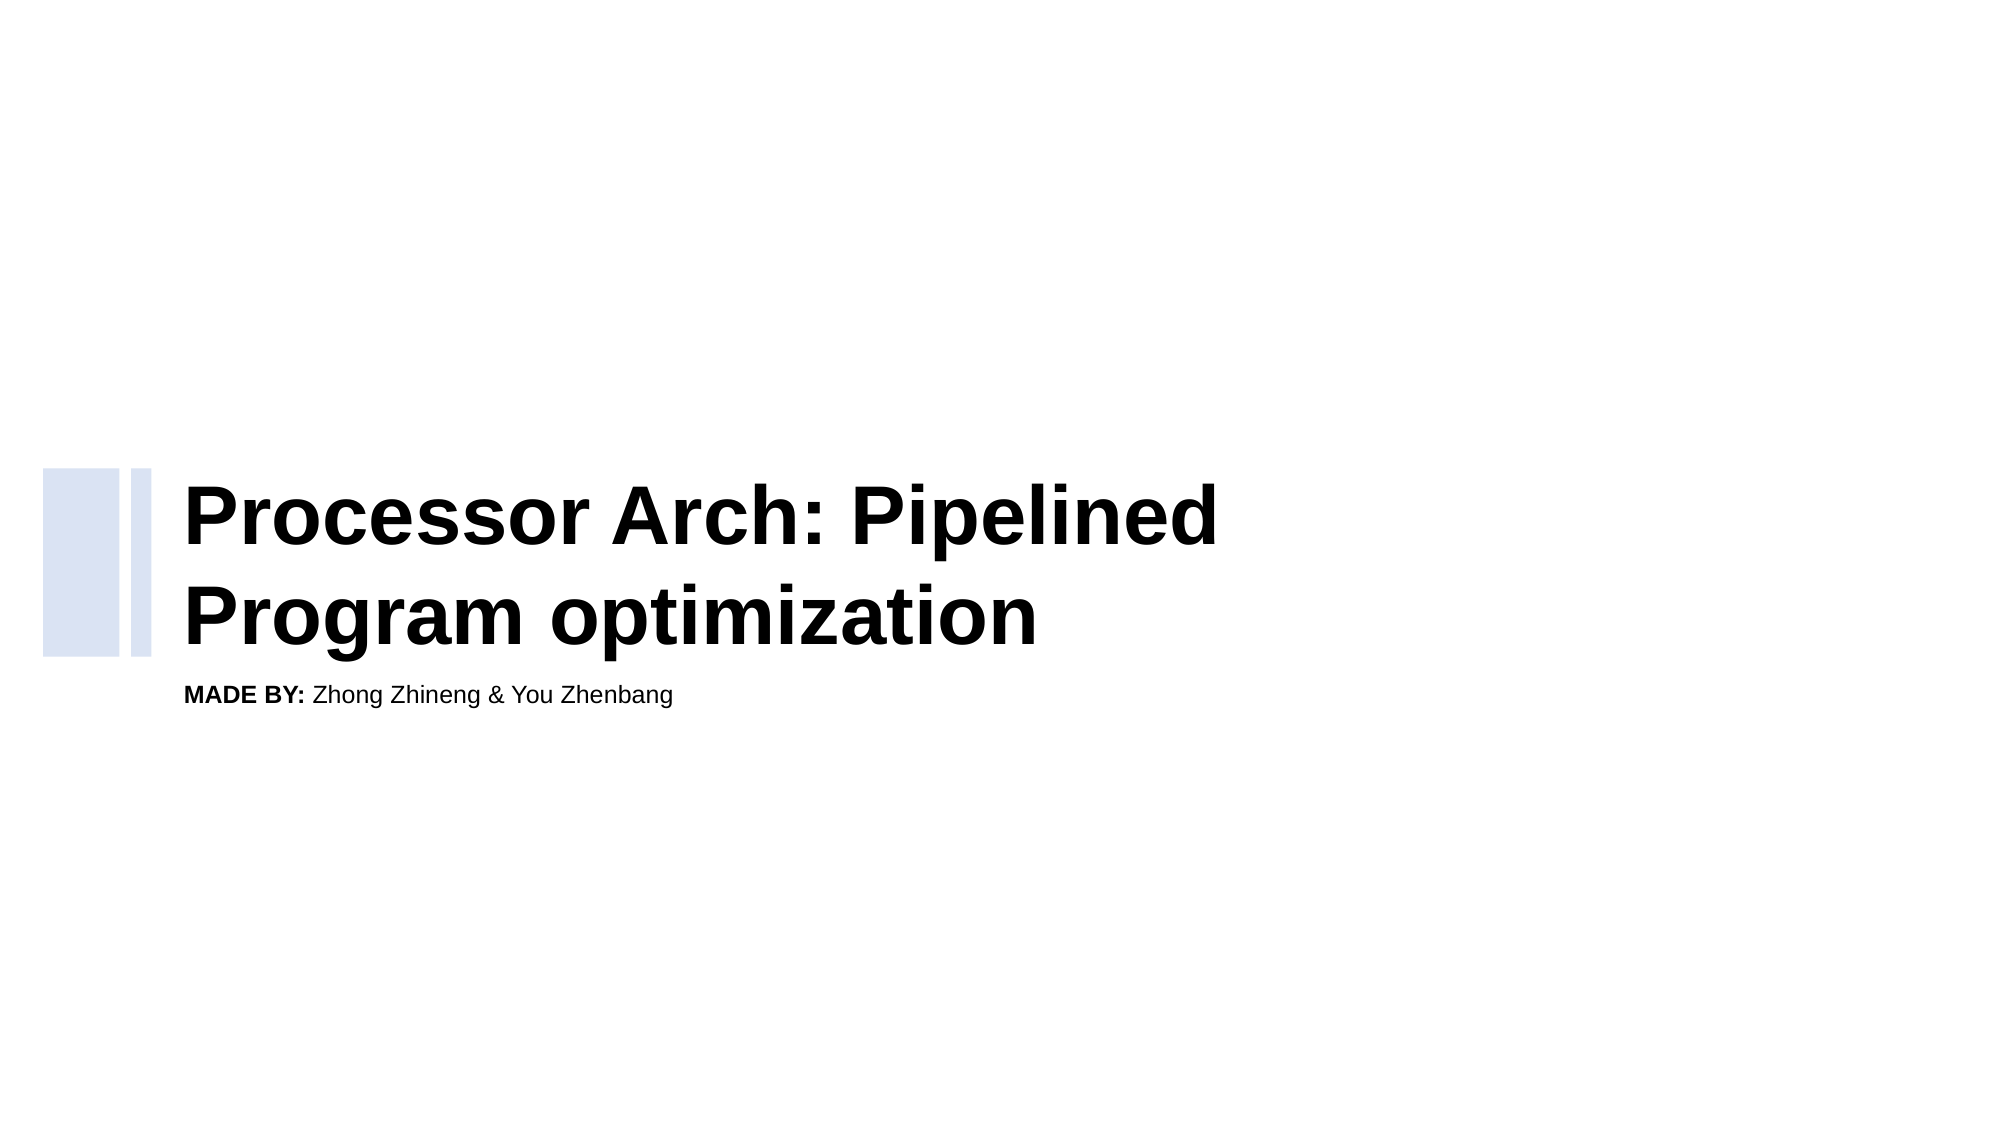

Processor Arch: Pipelined
Program optimization

MADE BY: Zhong Zhineng & You Zhenbang